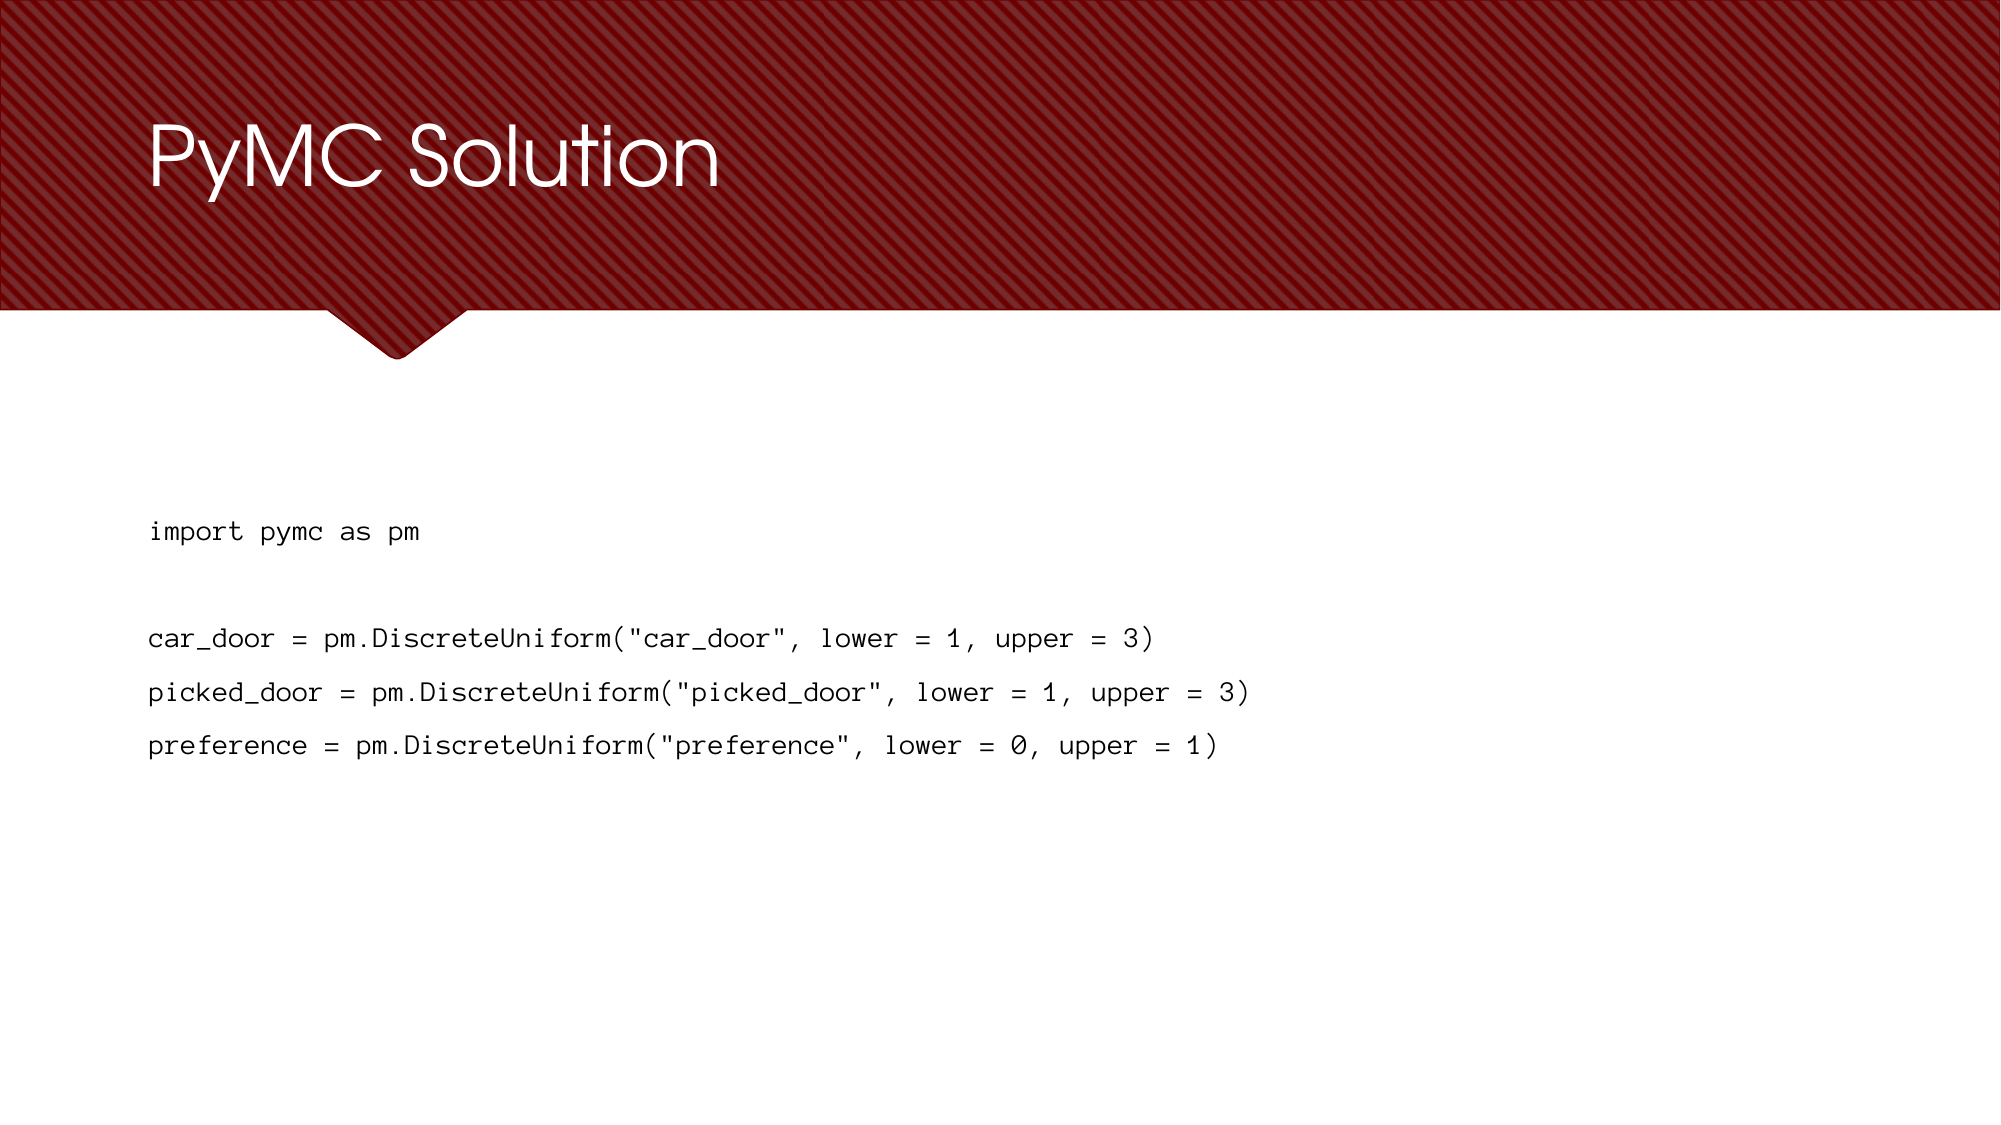

# PyMC Solution
import pymc as pm

car_door = pm.DiscreteUniform("car_door", lower = 1, upper = 3)
picked_door = pm.DiscreteUniform("picked_door", lower = 1, upper = 3)
preference = pm.DiscreteUniform("preference", lower = 0, upper = 1)